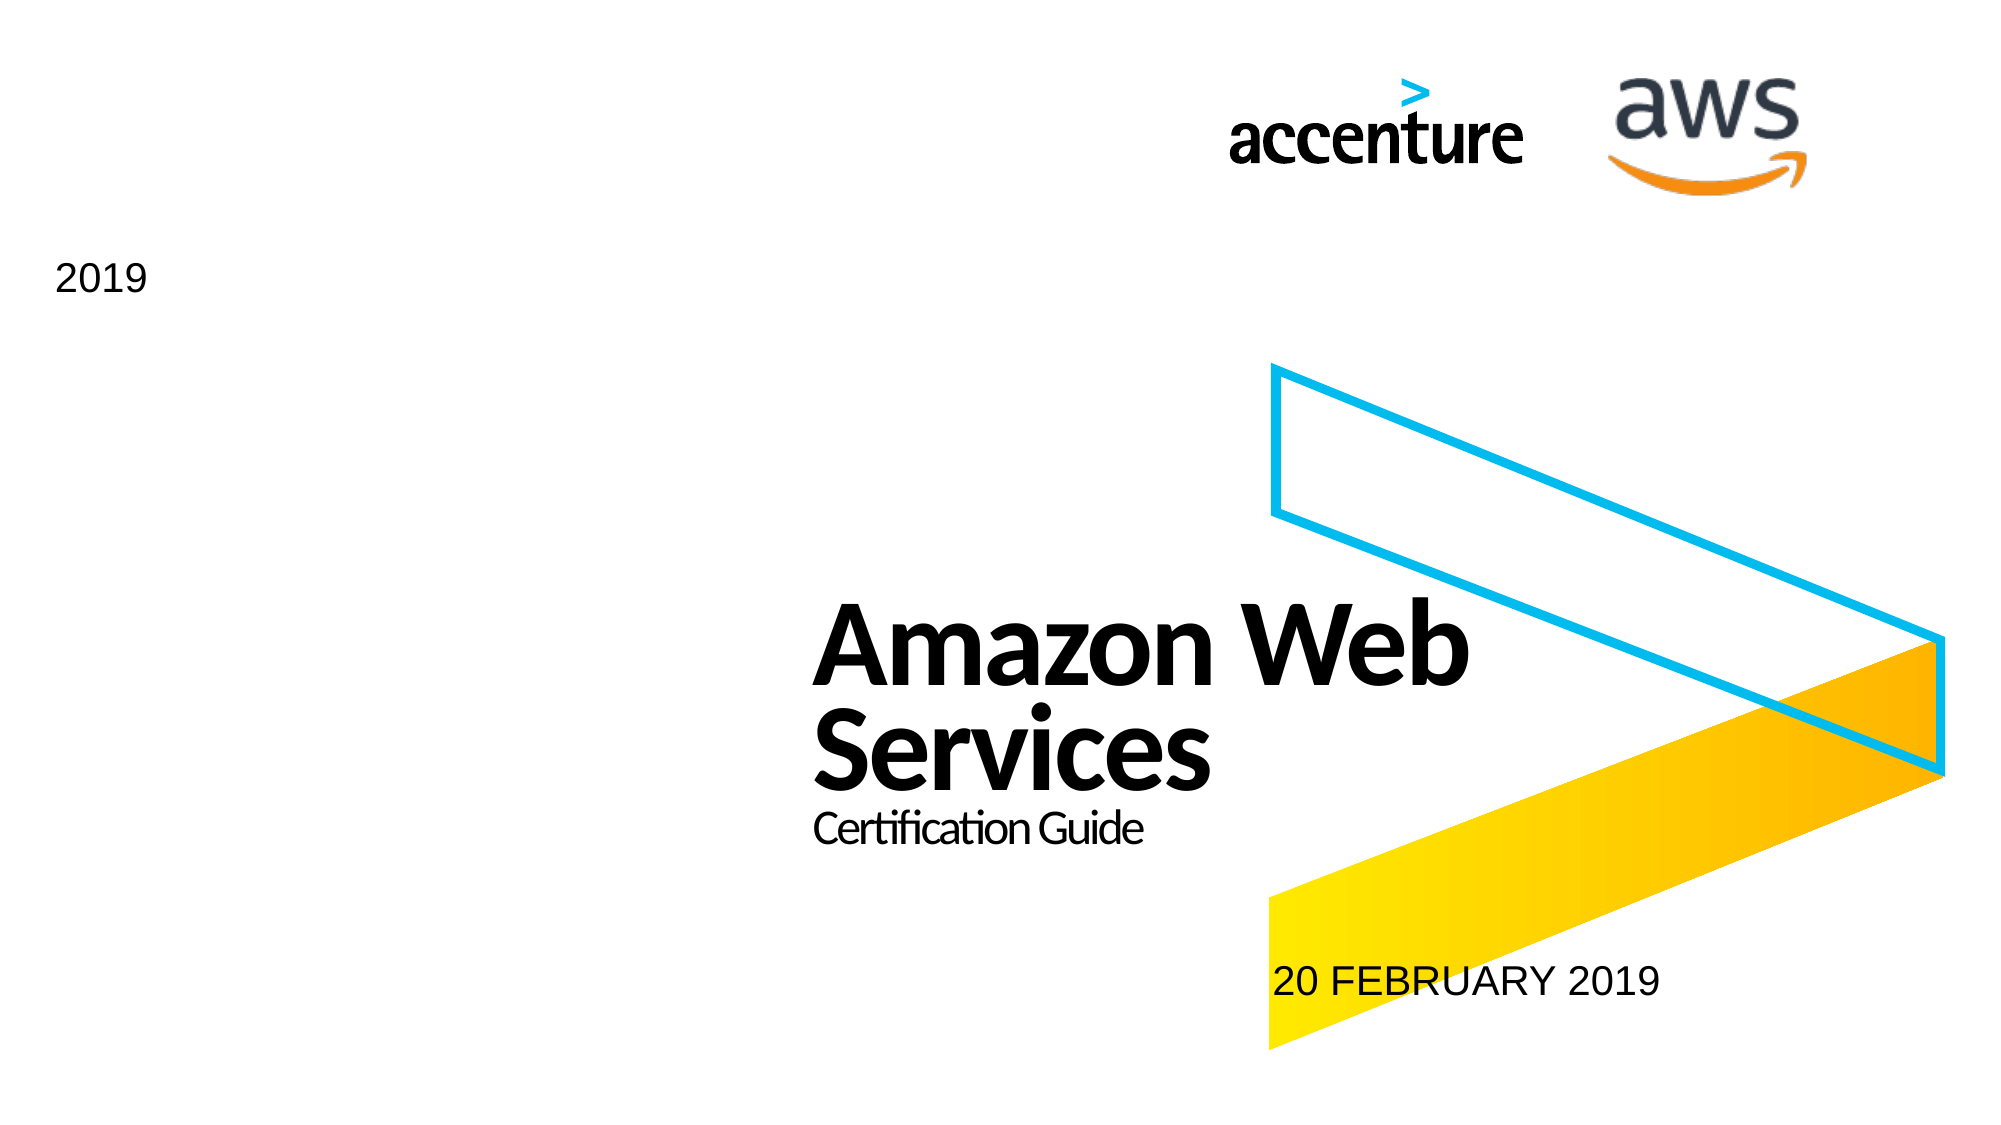

2019
# Amazon Web Services Certification Guide
20 FEBRUARY 2019